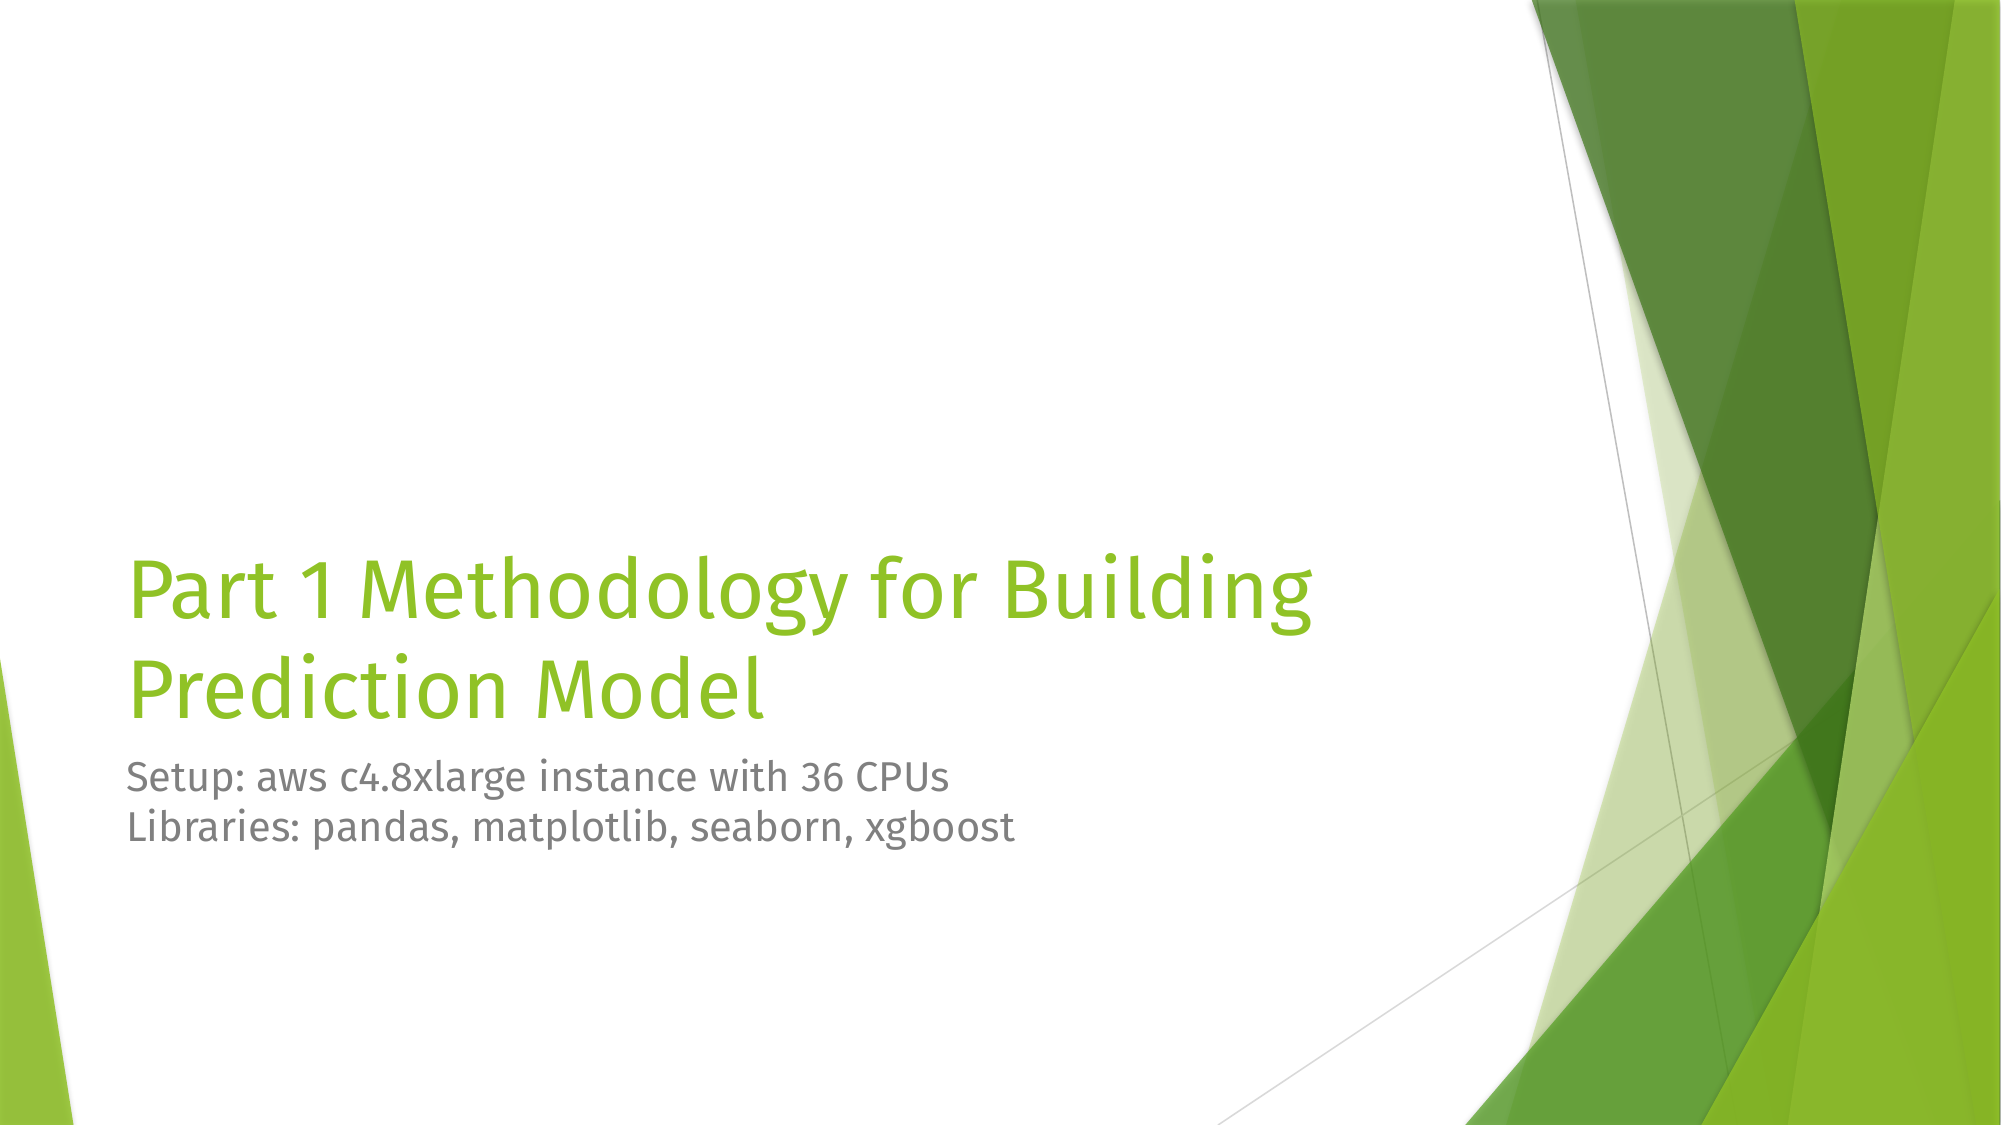

# Part 1 Methodology for Building Prediction Model
Setup: aws c4.8xlarge instance with 36 CPUs
Libraries: pandas, matplotlib, seaborn, xgboost